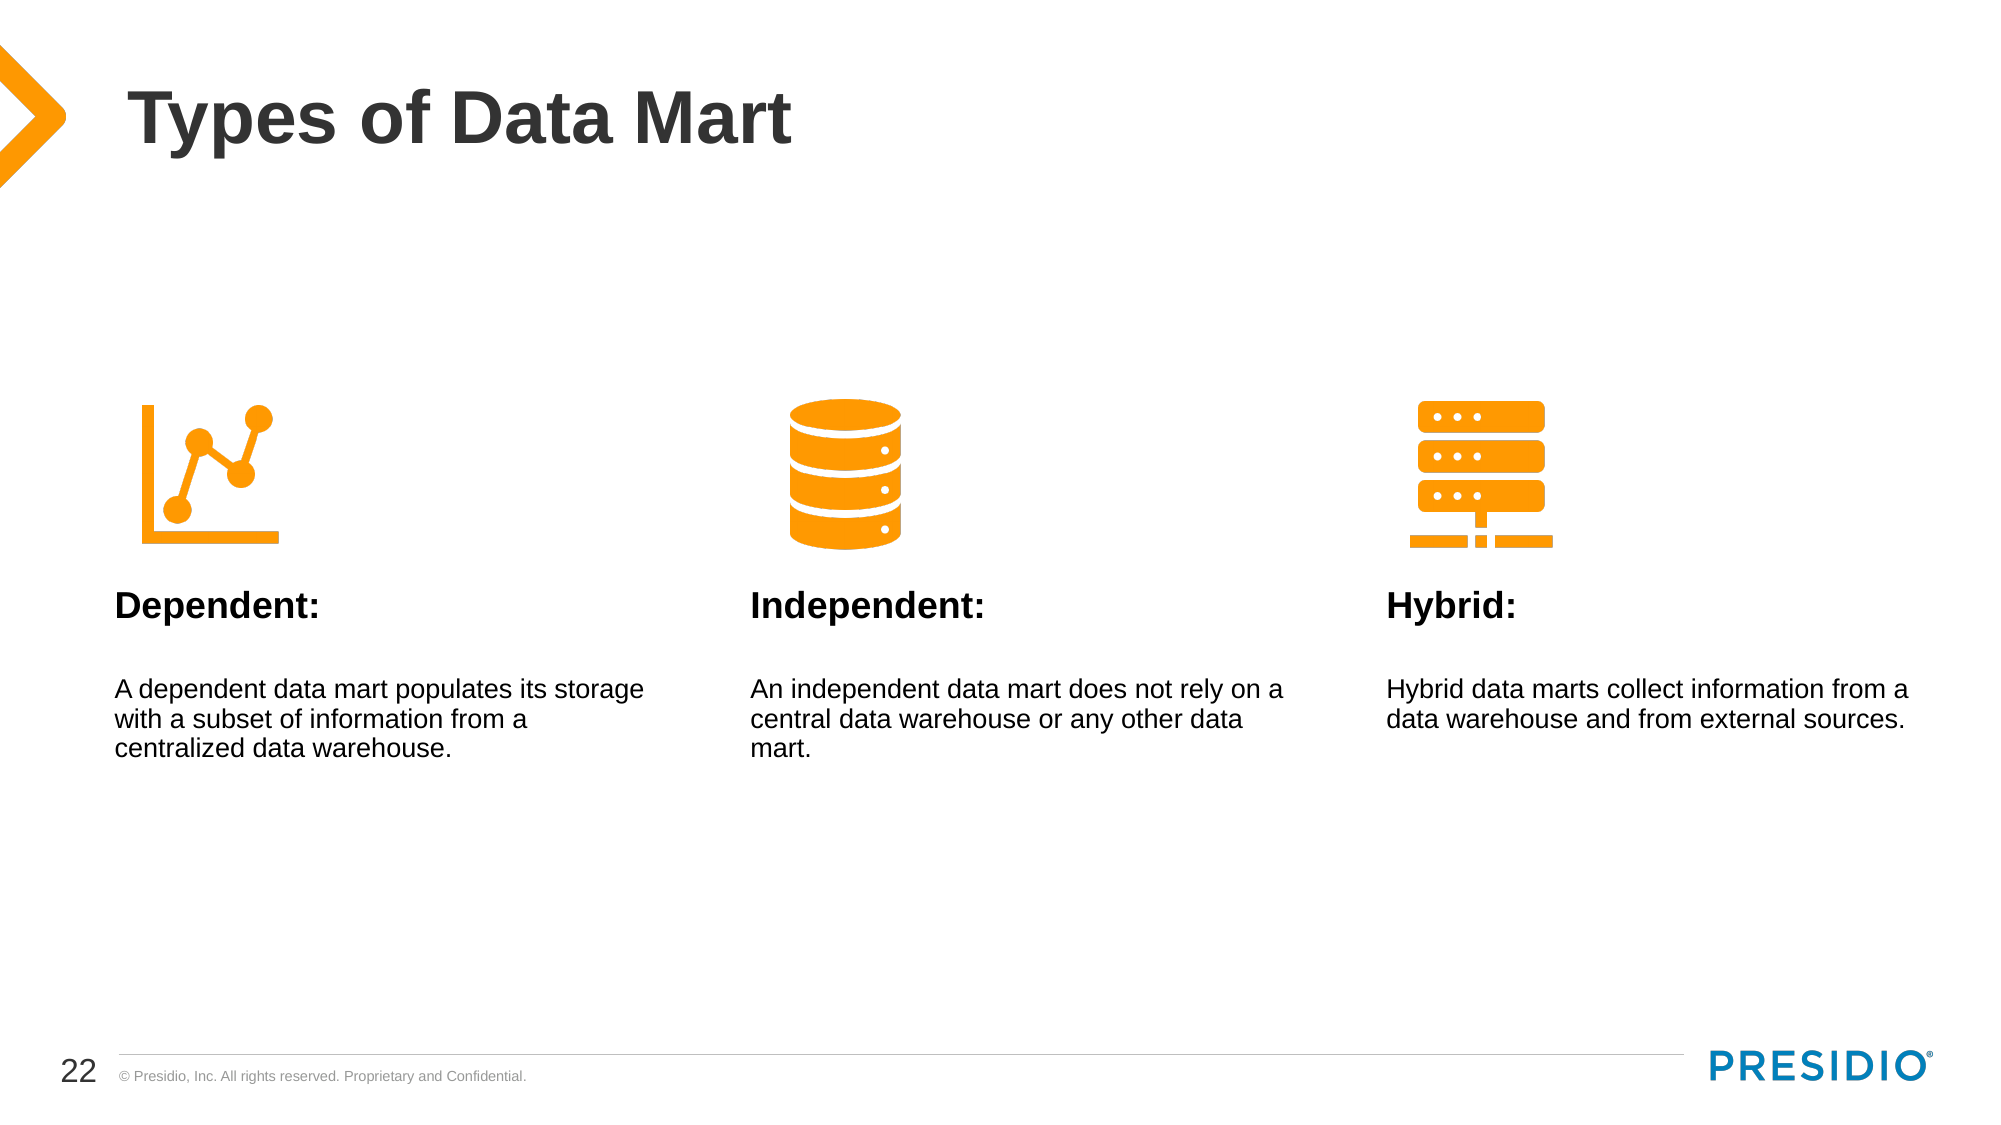

# Types of Data Mart
Dependent:
A dependent data mart populates its storage with a subset of information from a centralized data warehouse.
Independent:
An independent data mart does not rely on a central data warehouse or any other data mart.
Hybrid:
Hybrid data marts collect information from a data warehouse and from external sources.
22